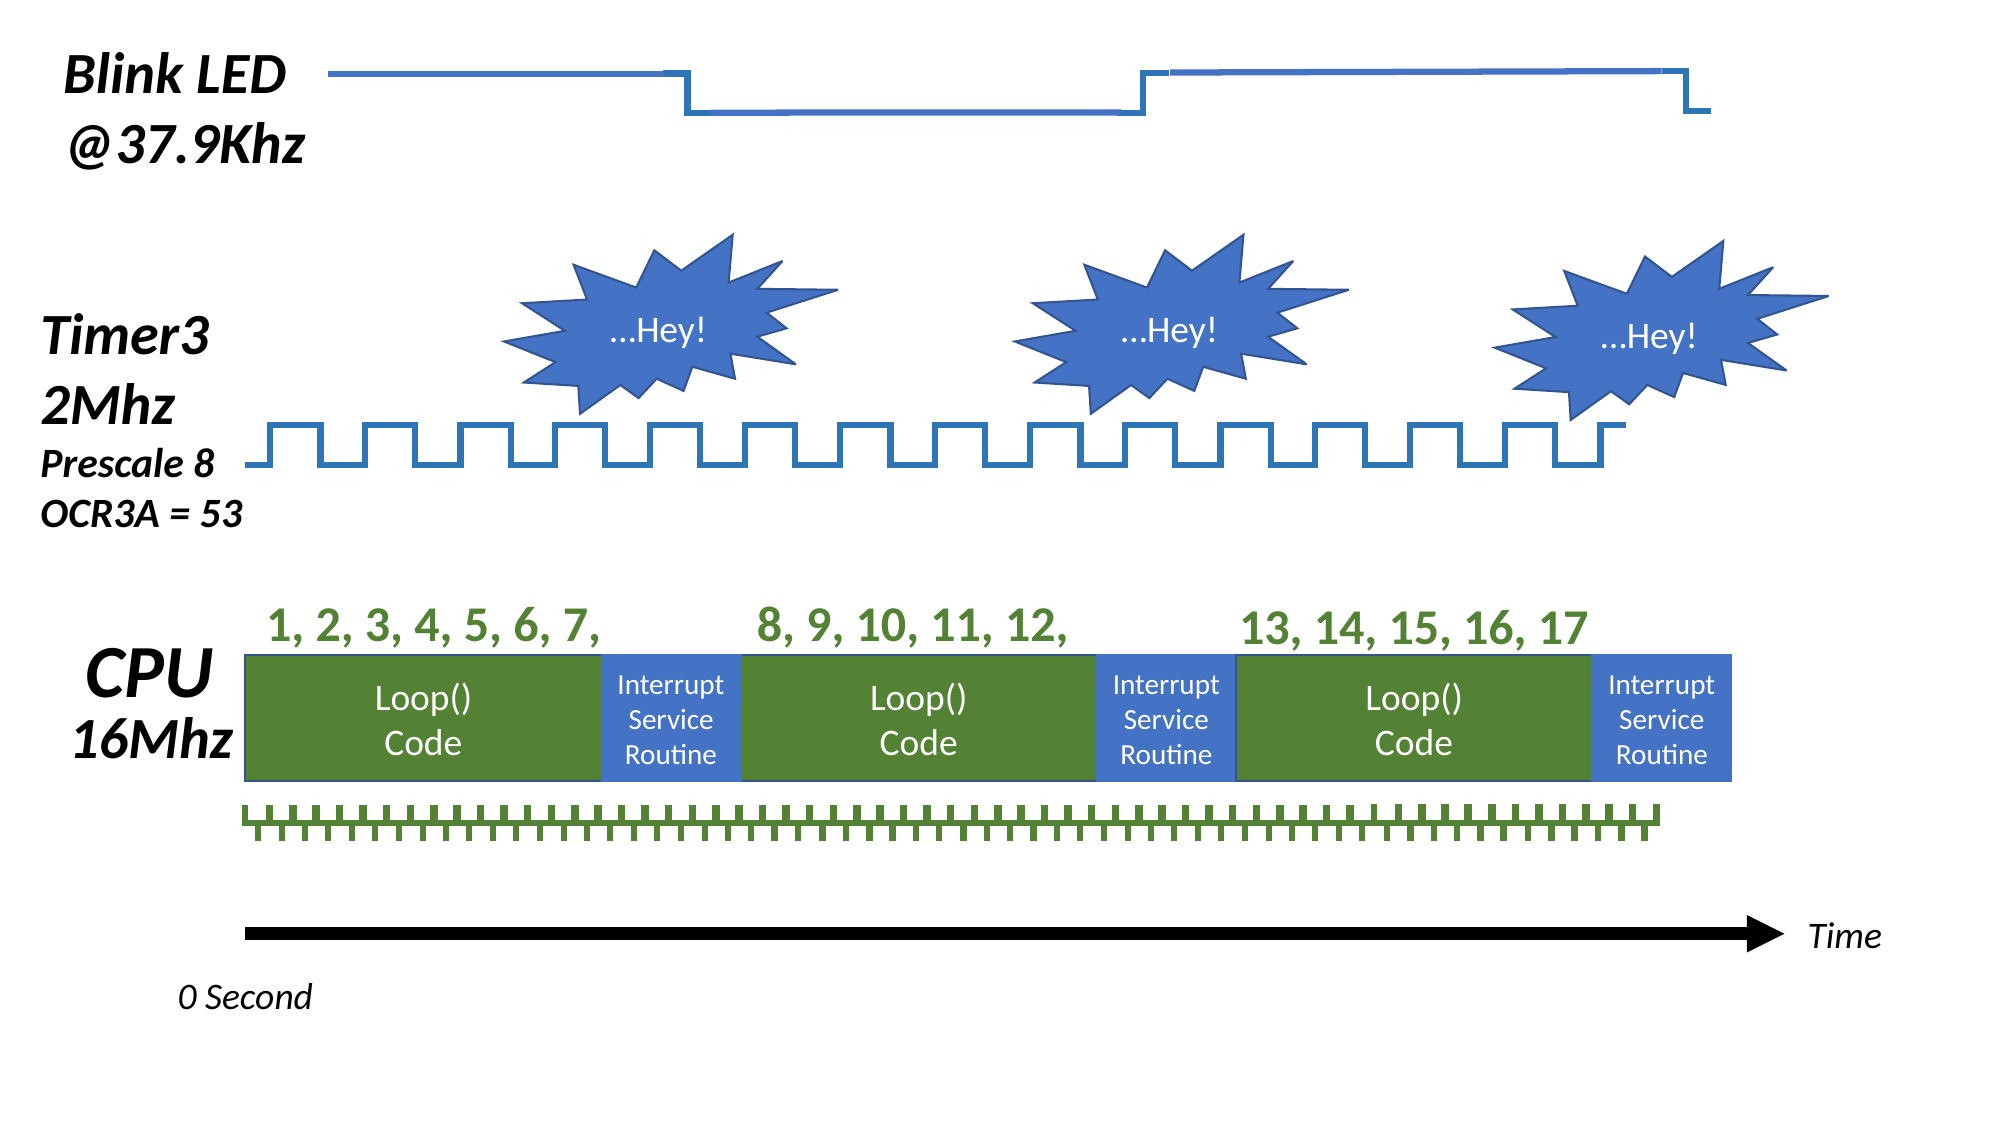

Blink LED
@37.9Khz
…Hey!
…Hey!
…Hey!
Timer3
2Mhz
Prescale 8
OCR3A = 53
1, 2, 3, 4, 5, 6, 7,
8, 9, 10, 11, 12,
13, 14, 15, 16, 17
CPU
Loop()
Code
Interrupt Service
Routine
Loop()
Code
Interrupt Service
Routine
Loop()
Code
Interrupt Service
Routine
16Mhz
Time
0 Second